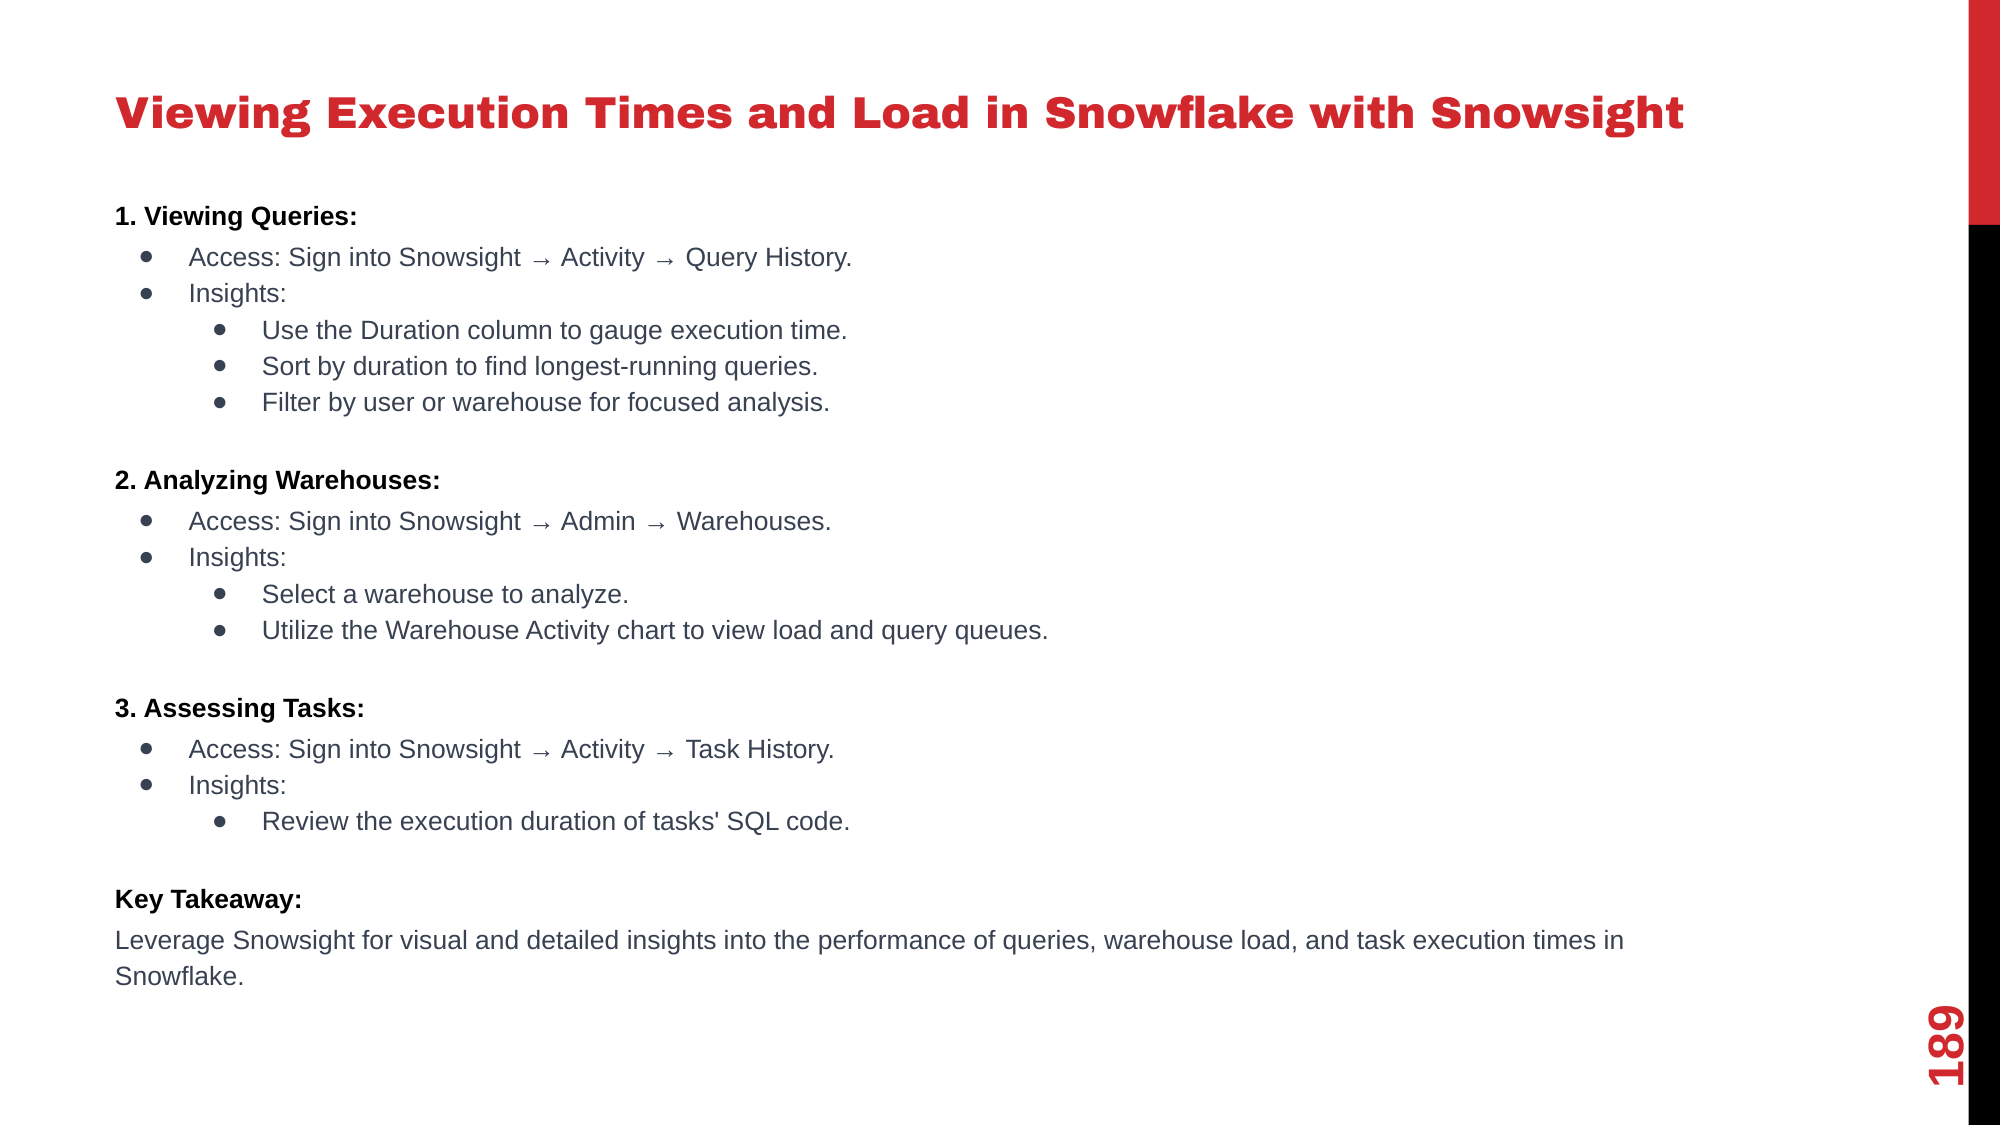

# Viewing Execution Times and Load in Snowflake with Snowsight
1. Viewing Queries:
Access: Sign into Snowsight → Activity → Query History.
Insights:
Use the Duration column to gauge execution time.
Sort by duration to find longest-running queries.
Filter by user or warehouse for focused analysis.
2. Analyzing Warehouses:
Access: Sign into Snowsight → Admin → Warehouses.
Insights:
Select a warehouse to analyze.
Utilize the Warehouse Activity chart to view load and query queues.
3. Assessing Tasks:
Access: Sign into Snowsight → Activity → Task History.
Insights:
Review the execution duration of tasks' SQL code.
Key Takeaway:
Leverage Snowsight for visual and detailed insights into the performance of queries, warehouse load, and task execution times in Snowflake.

189